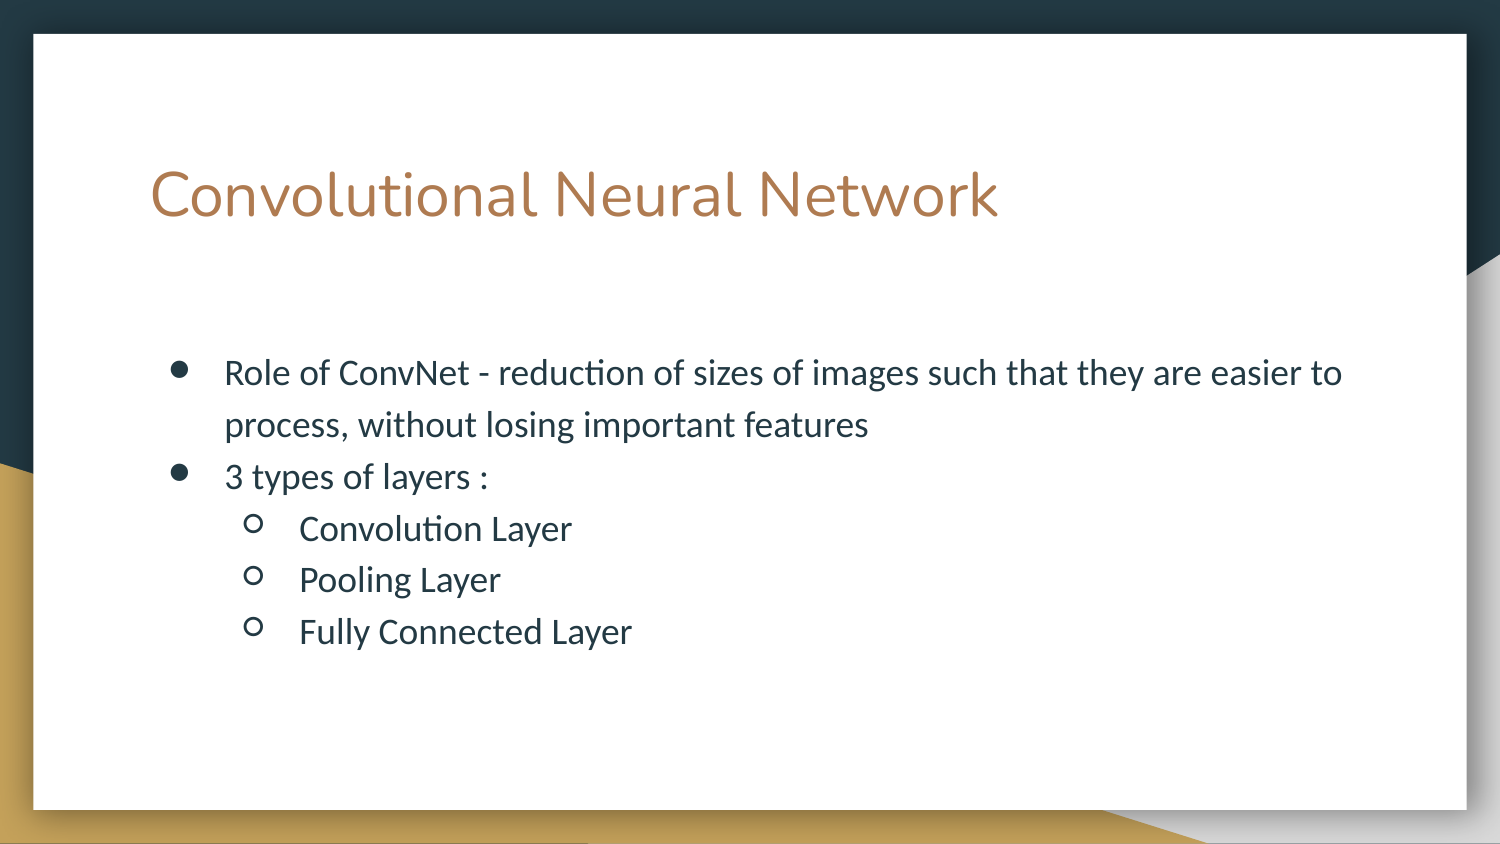

# Convolutional Neural Network
Role of ConvNet - reduction of sizes of images such that they are easier to process, without losing important features
3 types of layers :
Convolution Layer
Pooling Layer
Fully Connected Layer